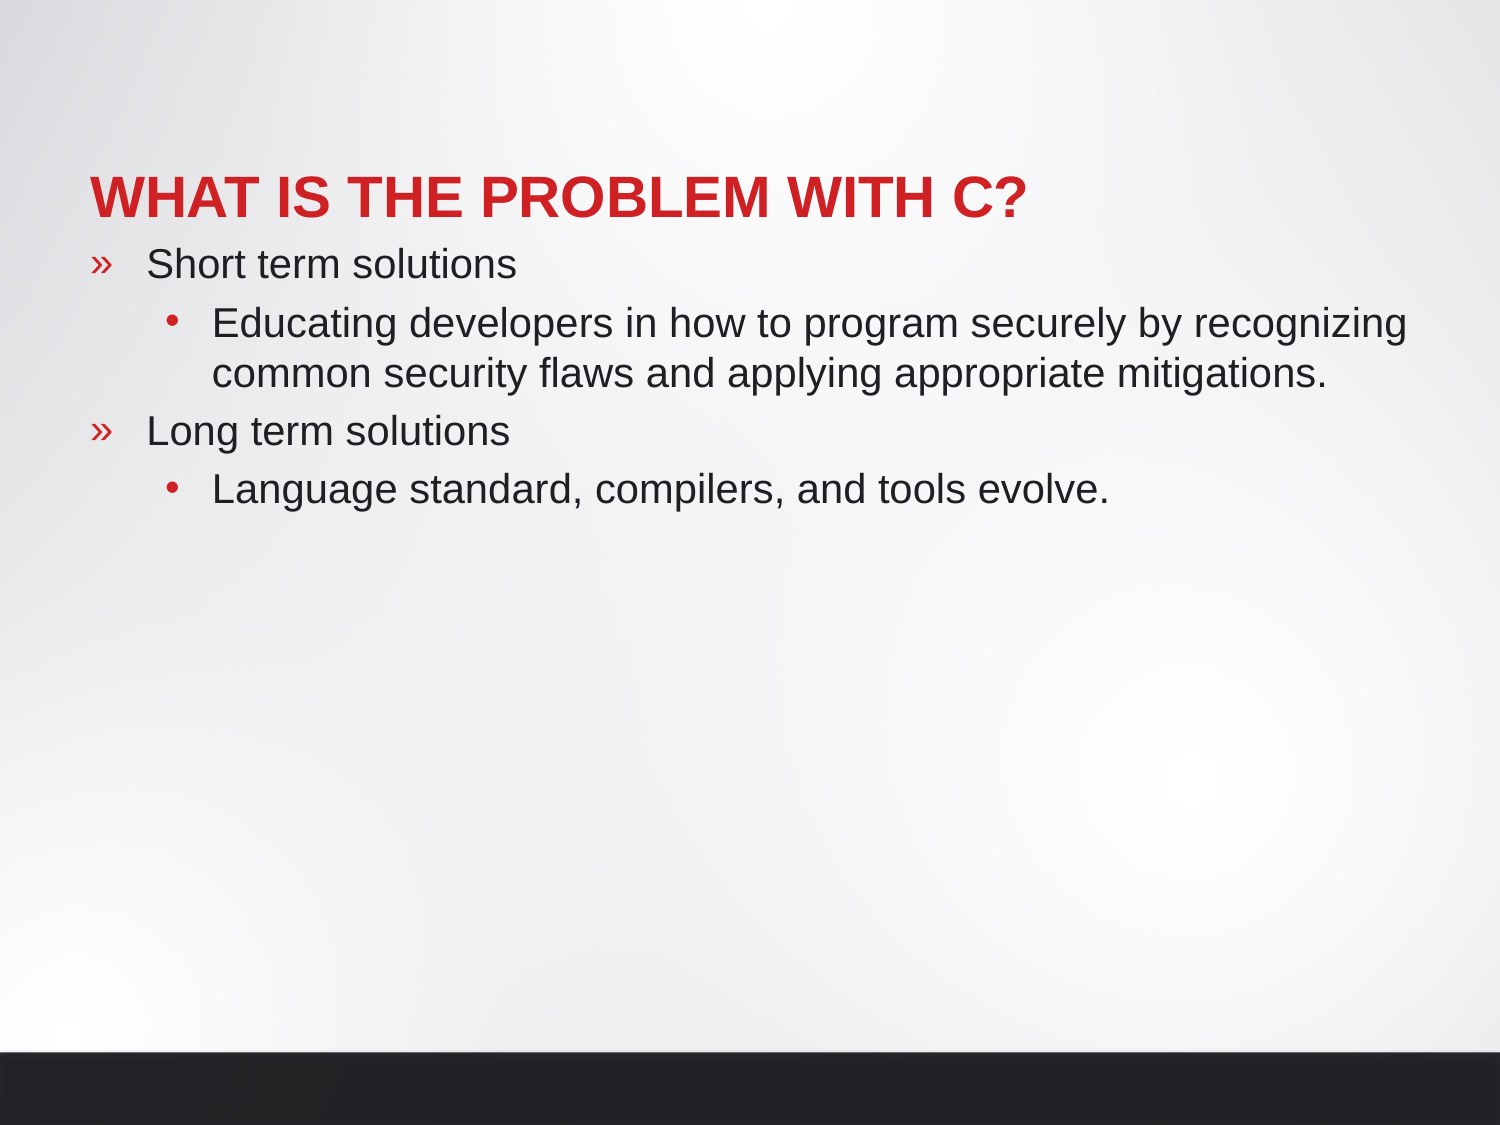

# What is the Problem with C?
Short term solutions
Educating developers in how to program securely by recognizing common security flaws and applying appropriate mitigations.
Long term solutions
Language standard, compilers, and tools evolve.